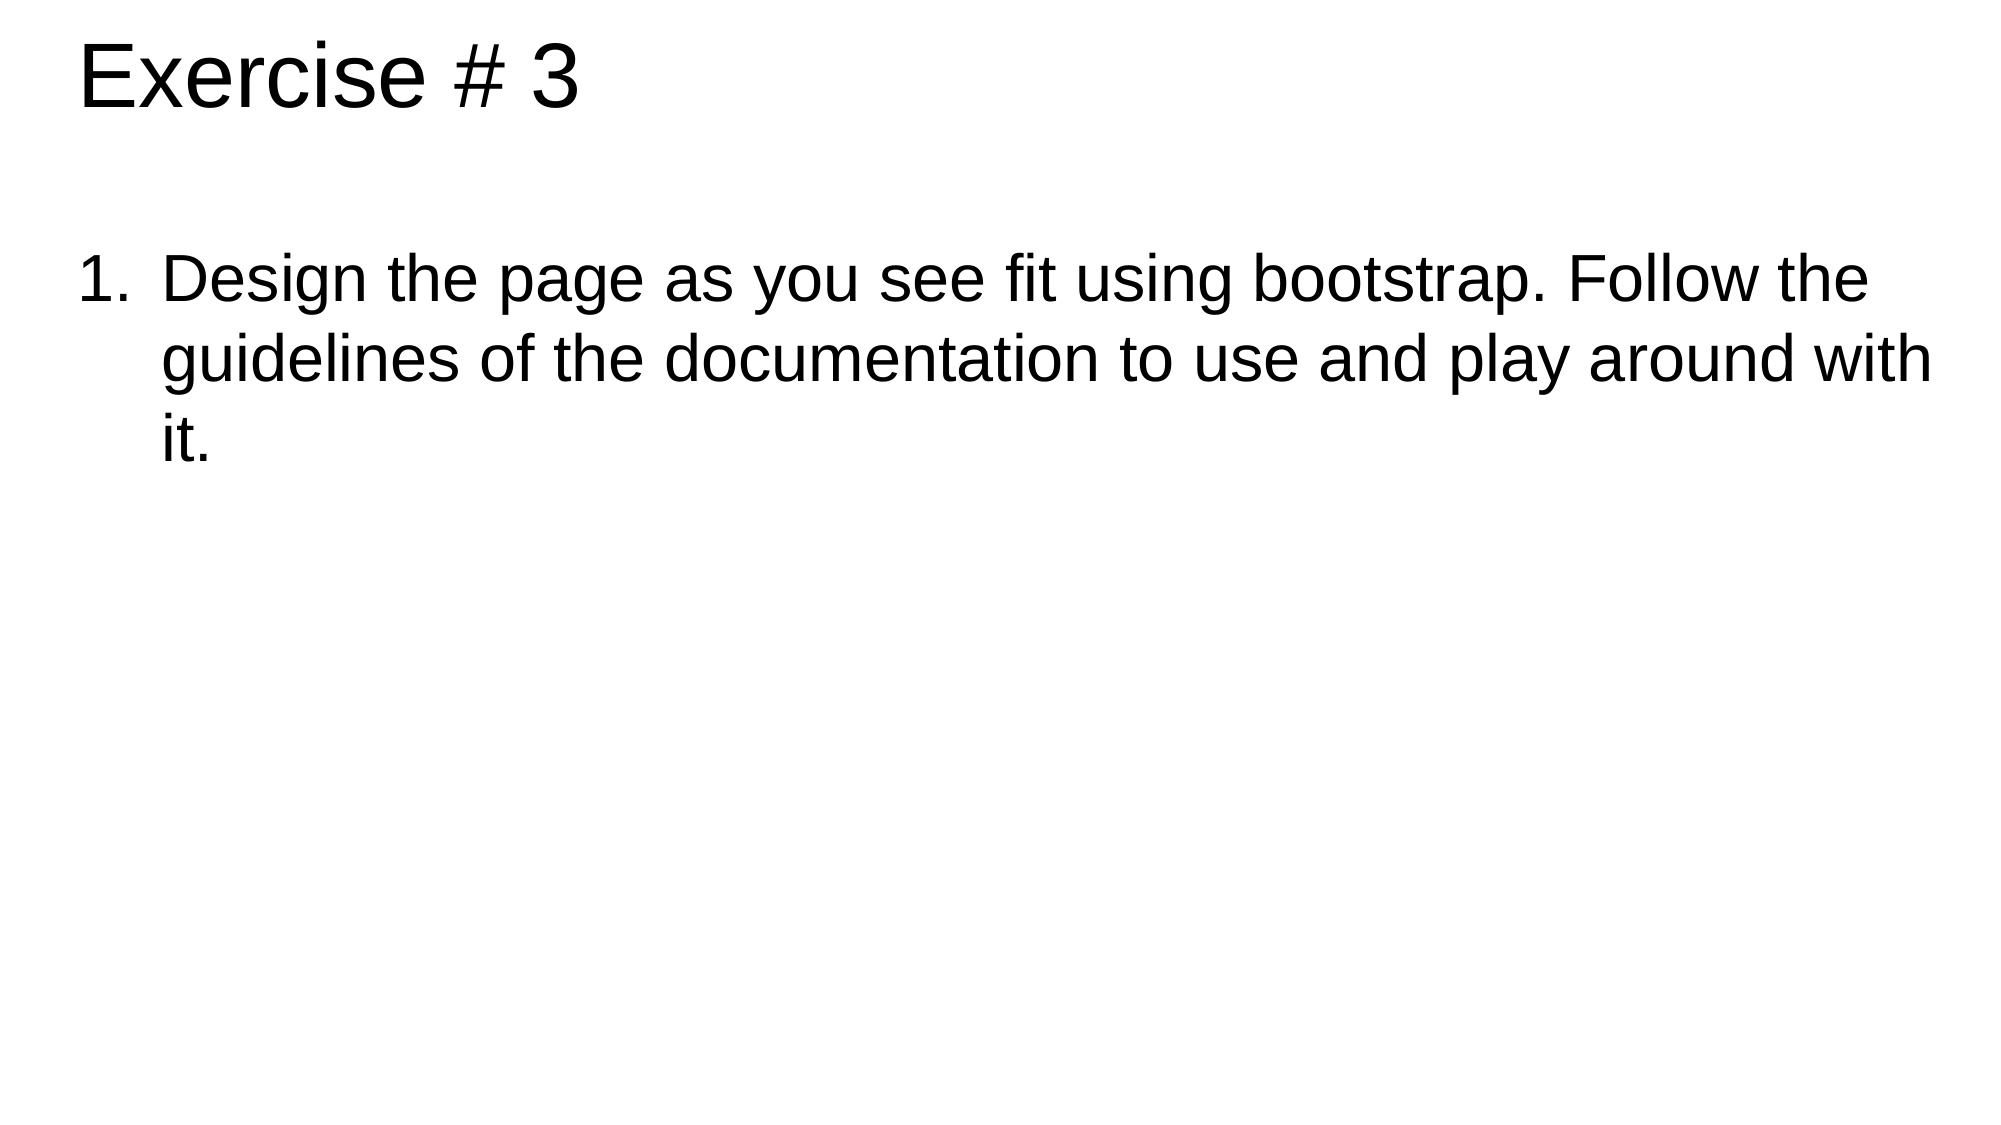

# Exercise # 3
Design the page as you see fit using bootstrap. Follow the guidelines of the documentation to use and play around with it.